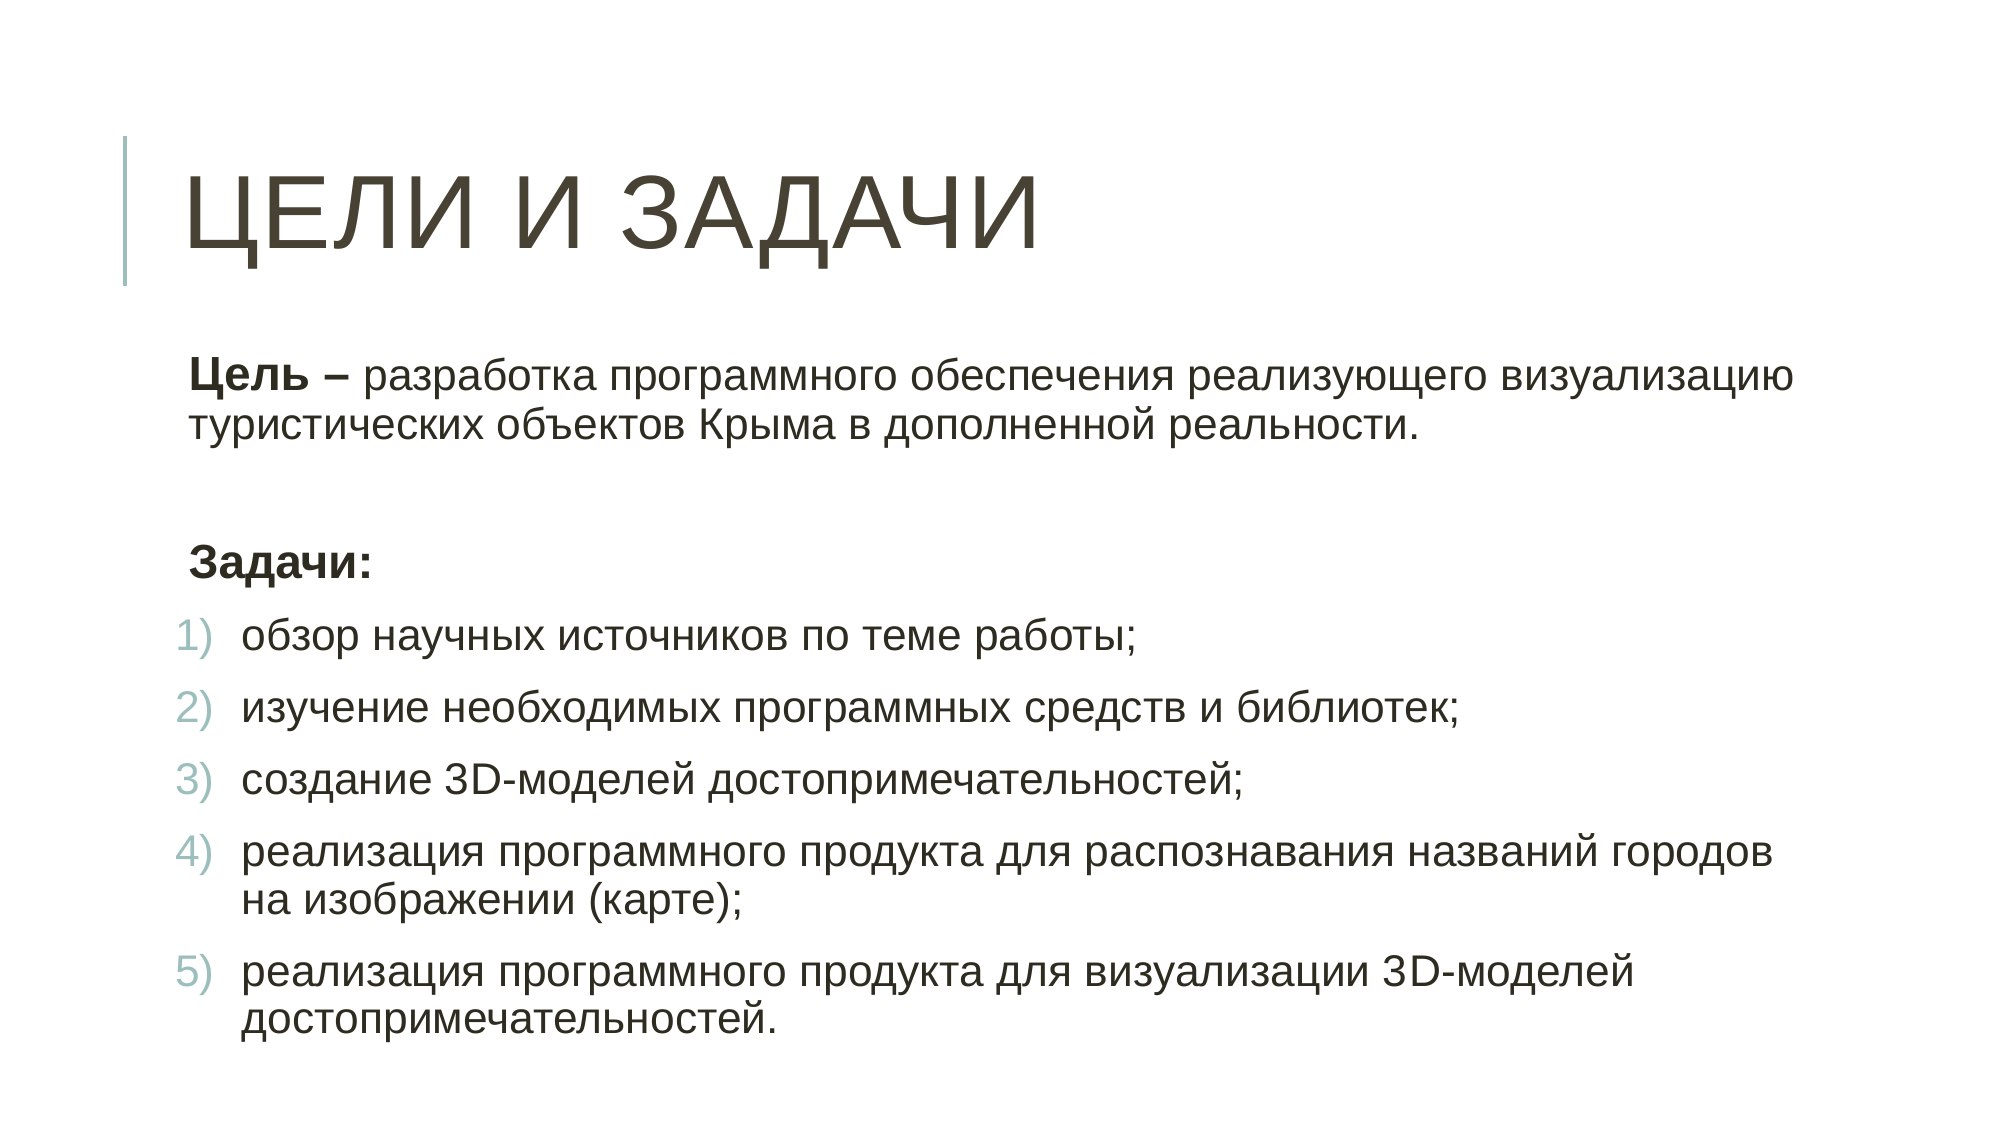

# Цели и задачи
Цель – разработка программного обеспечения реализующего визуализацию туристических объектов Крыма в дополненной реальности.

Задачи:
обзор научных источников по теме работы;
изучение необходимых программных средств и библиотек;
создание 3D-моделей достопримечательностей;
реализация программного продукта для распознавания названий городов на изображении (карте);
реализация программного продукта для визуализации 3D-моделей достопримечательностей.